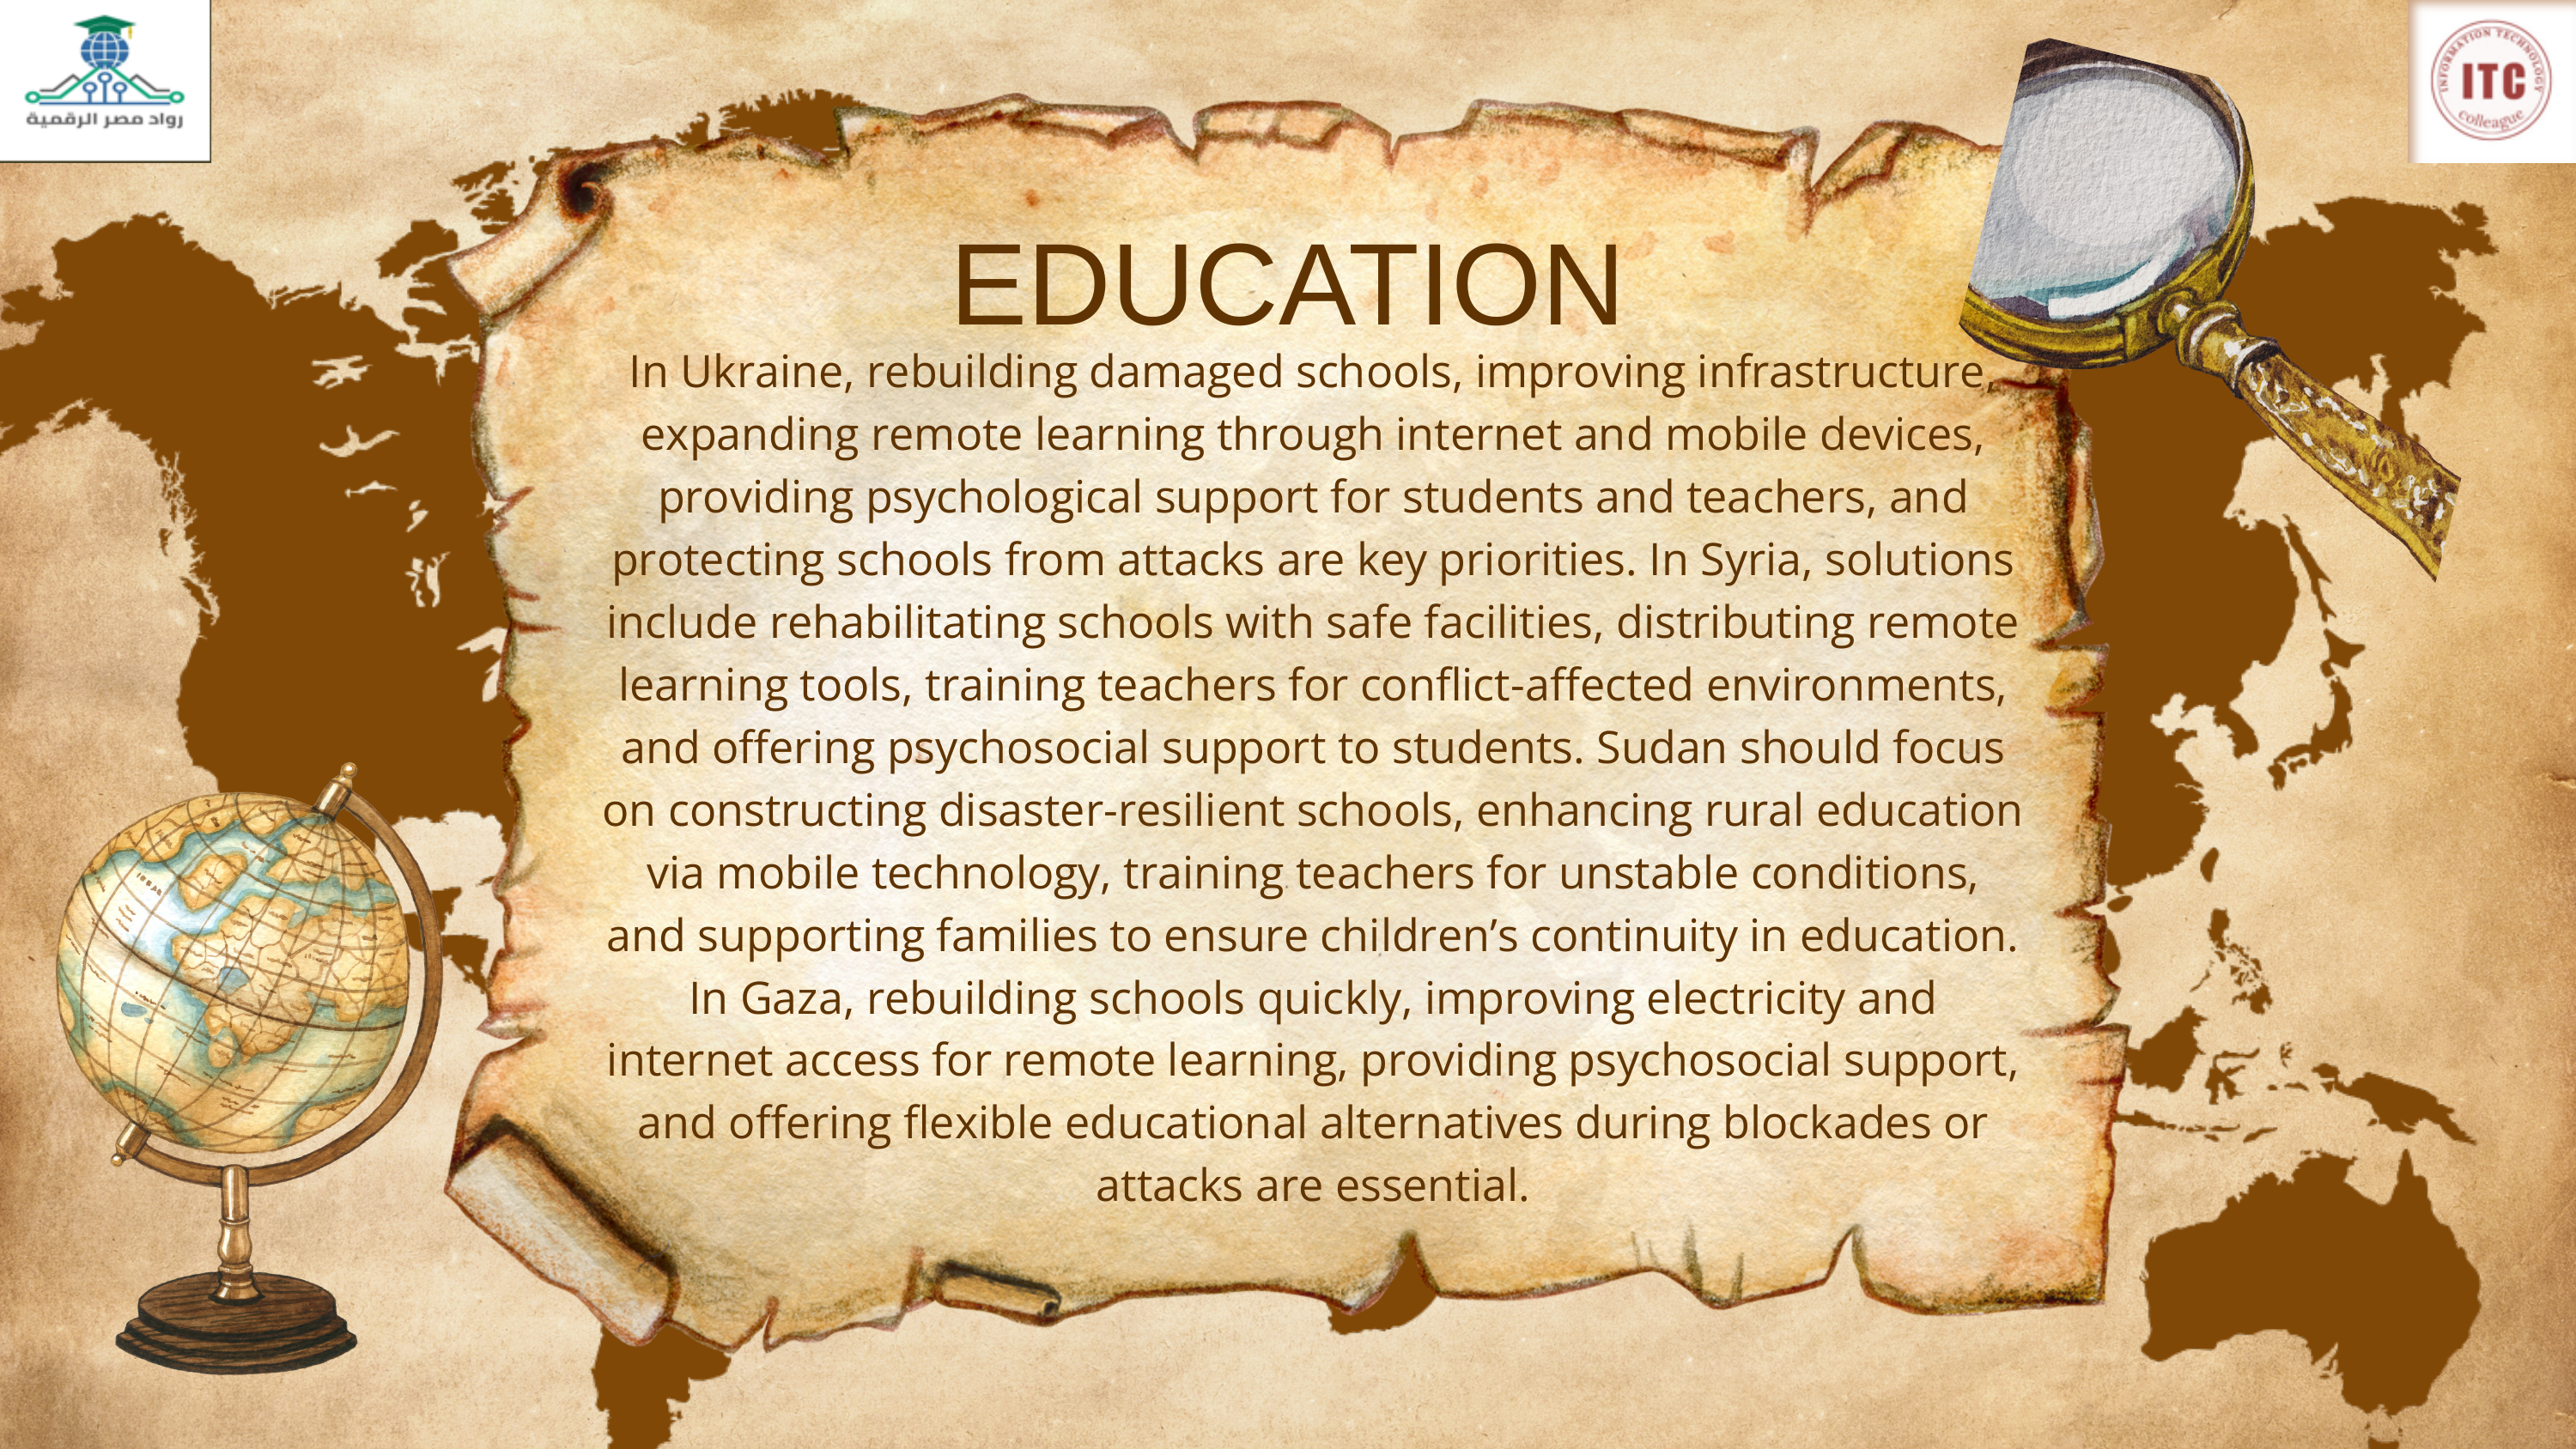

EDUCATION
In Ukraine, rebuilding damaged schools, improving infrastructure, expanding remote learning through internet and mobile devices, providing psychological support for students and teachers, and protecting schools from attacks are key priorities. In Syria, solutions include rehabilitating schools with safe facilities, distributing remote learning tools, training teachers for conflict-affected environments, and offering psychosocial support to students. Sudan should focus on constructing disaster-resilient schools, enhancing rural education via mobile technology, training teachers for unstable conditions, and supporting families to ensure children’s continuity in education. In Gaza, rebuilding schools quickly, improving electricity and internet access for remote learning, providing psychosocial support, and offering flexible educational alternatives during blockades or attacks are essential.